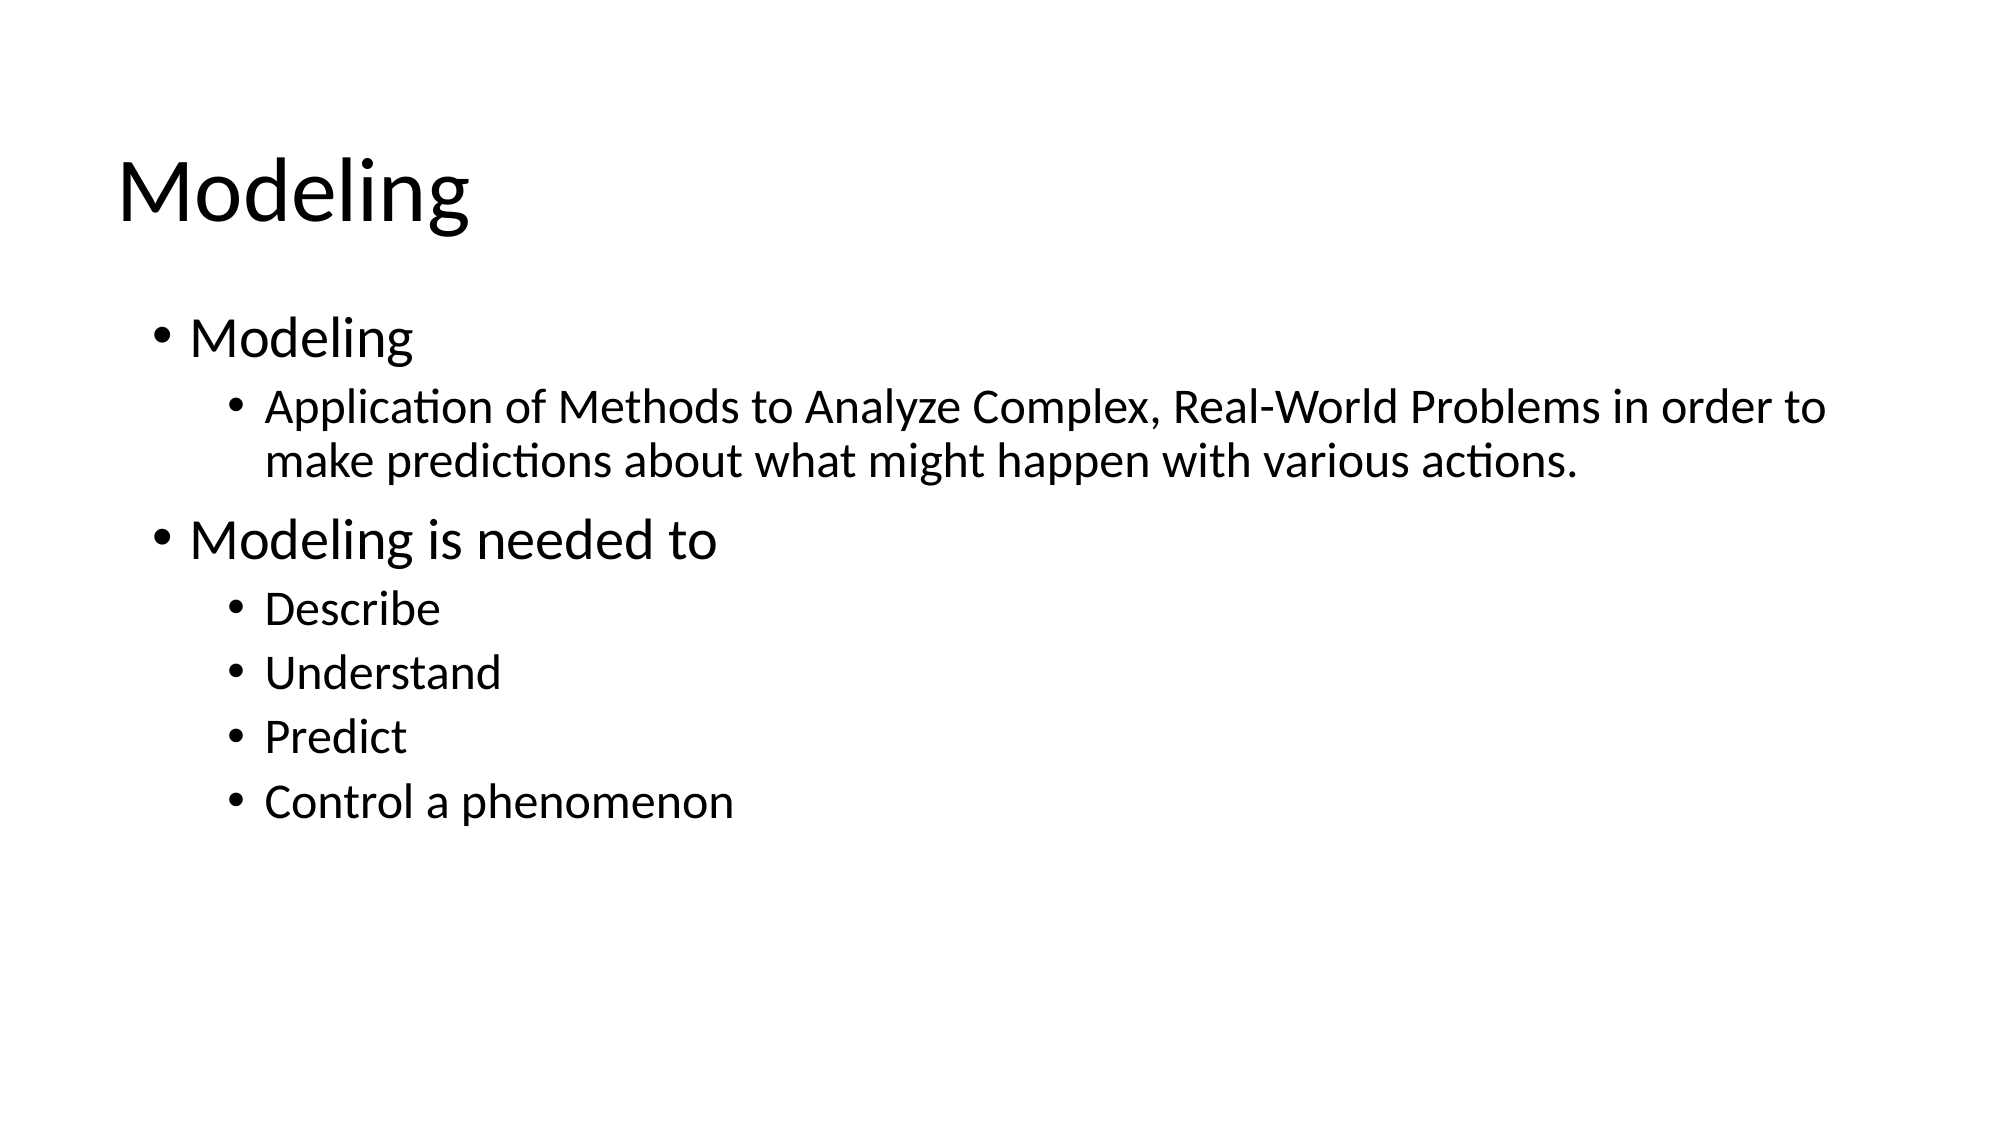

Modeling
Modeling
Application of Methods to Analyze Complex, Real-World Problems in order to make predictions about what might happen with various actions.
Modeling is needed to
Describe
Understand
Predict
Control a phenomenon